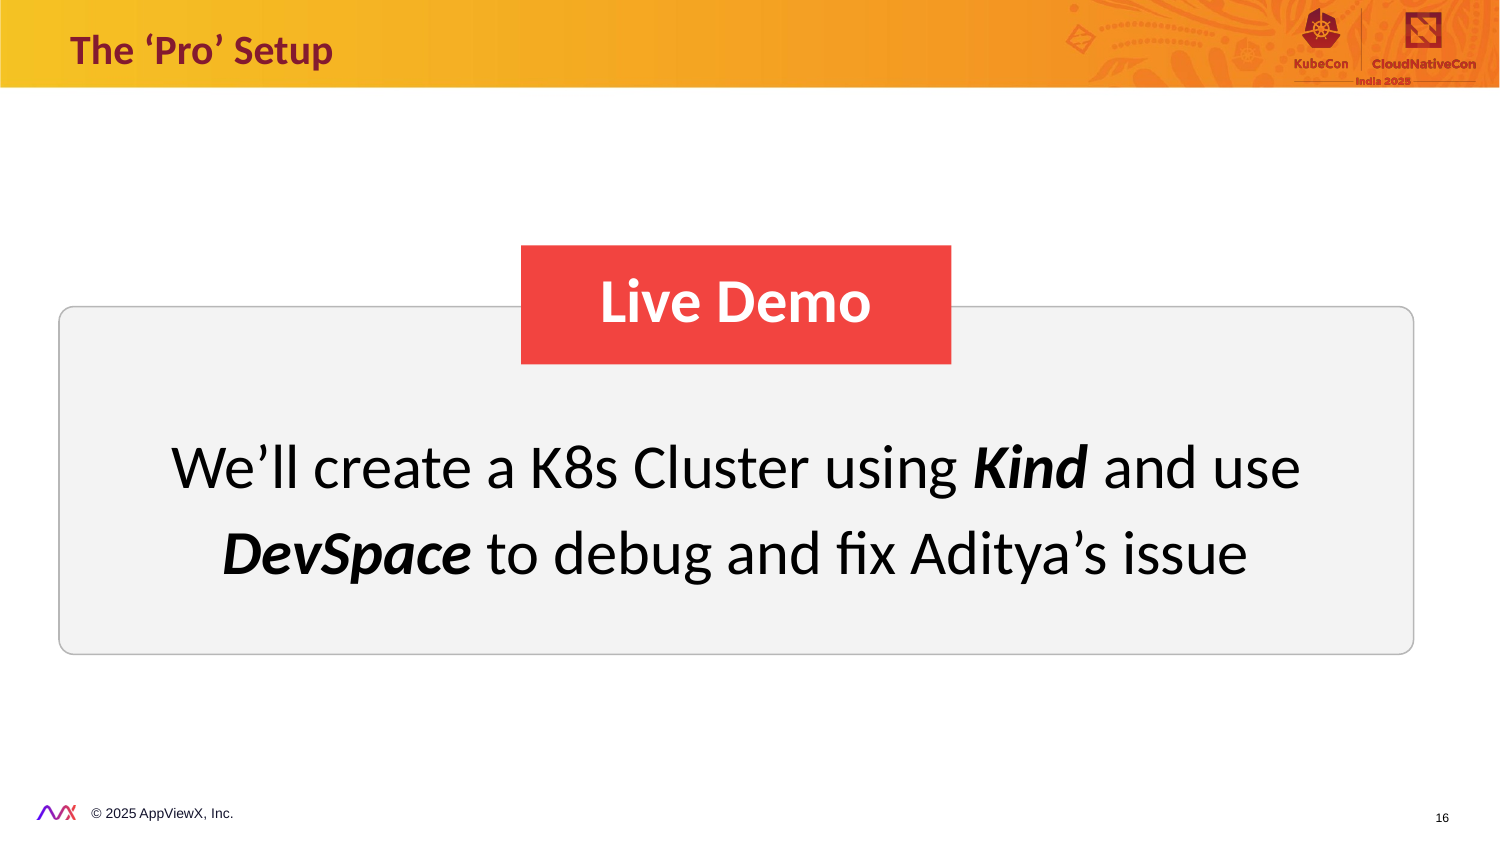

The ‘Pro’ Setup
Live Demo

We’ll create a K8s Cluster using Kind and use DevSpace to debug and fix Aditya’s issue